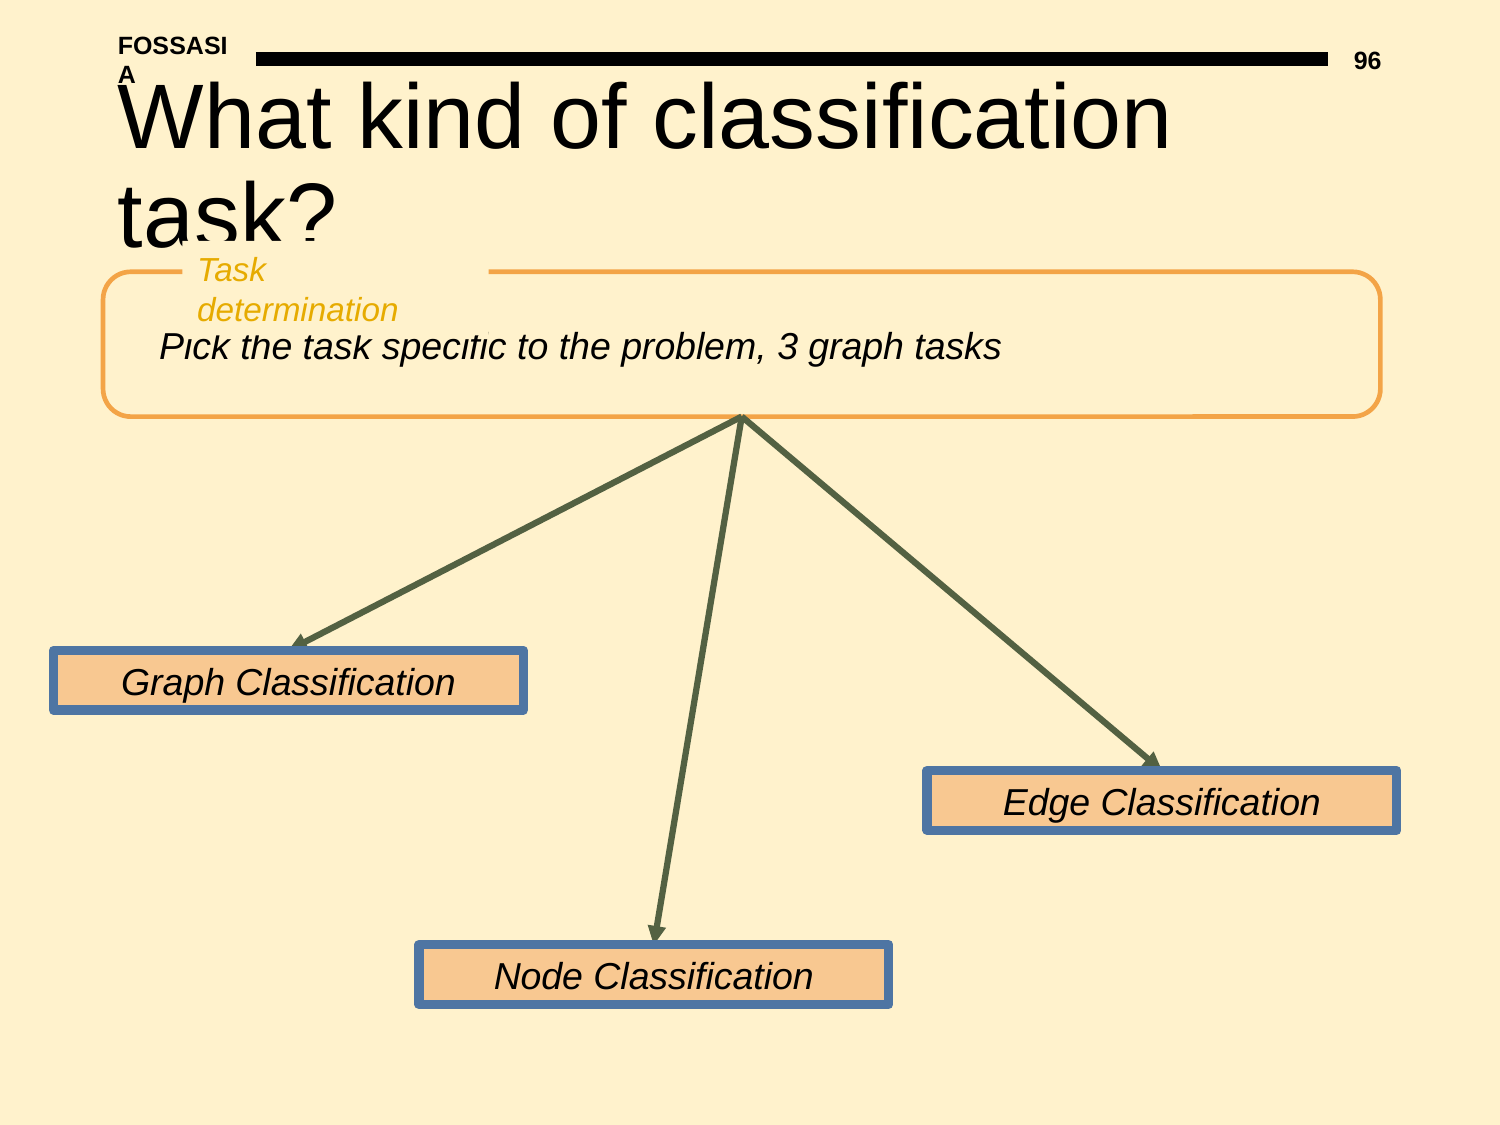

# What kind of classification task?
Task determination

Pick the task specific to the problem, 3 graph tasks
Graph Classification
Edge Classification
Node Classification